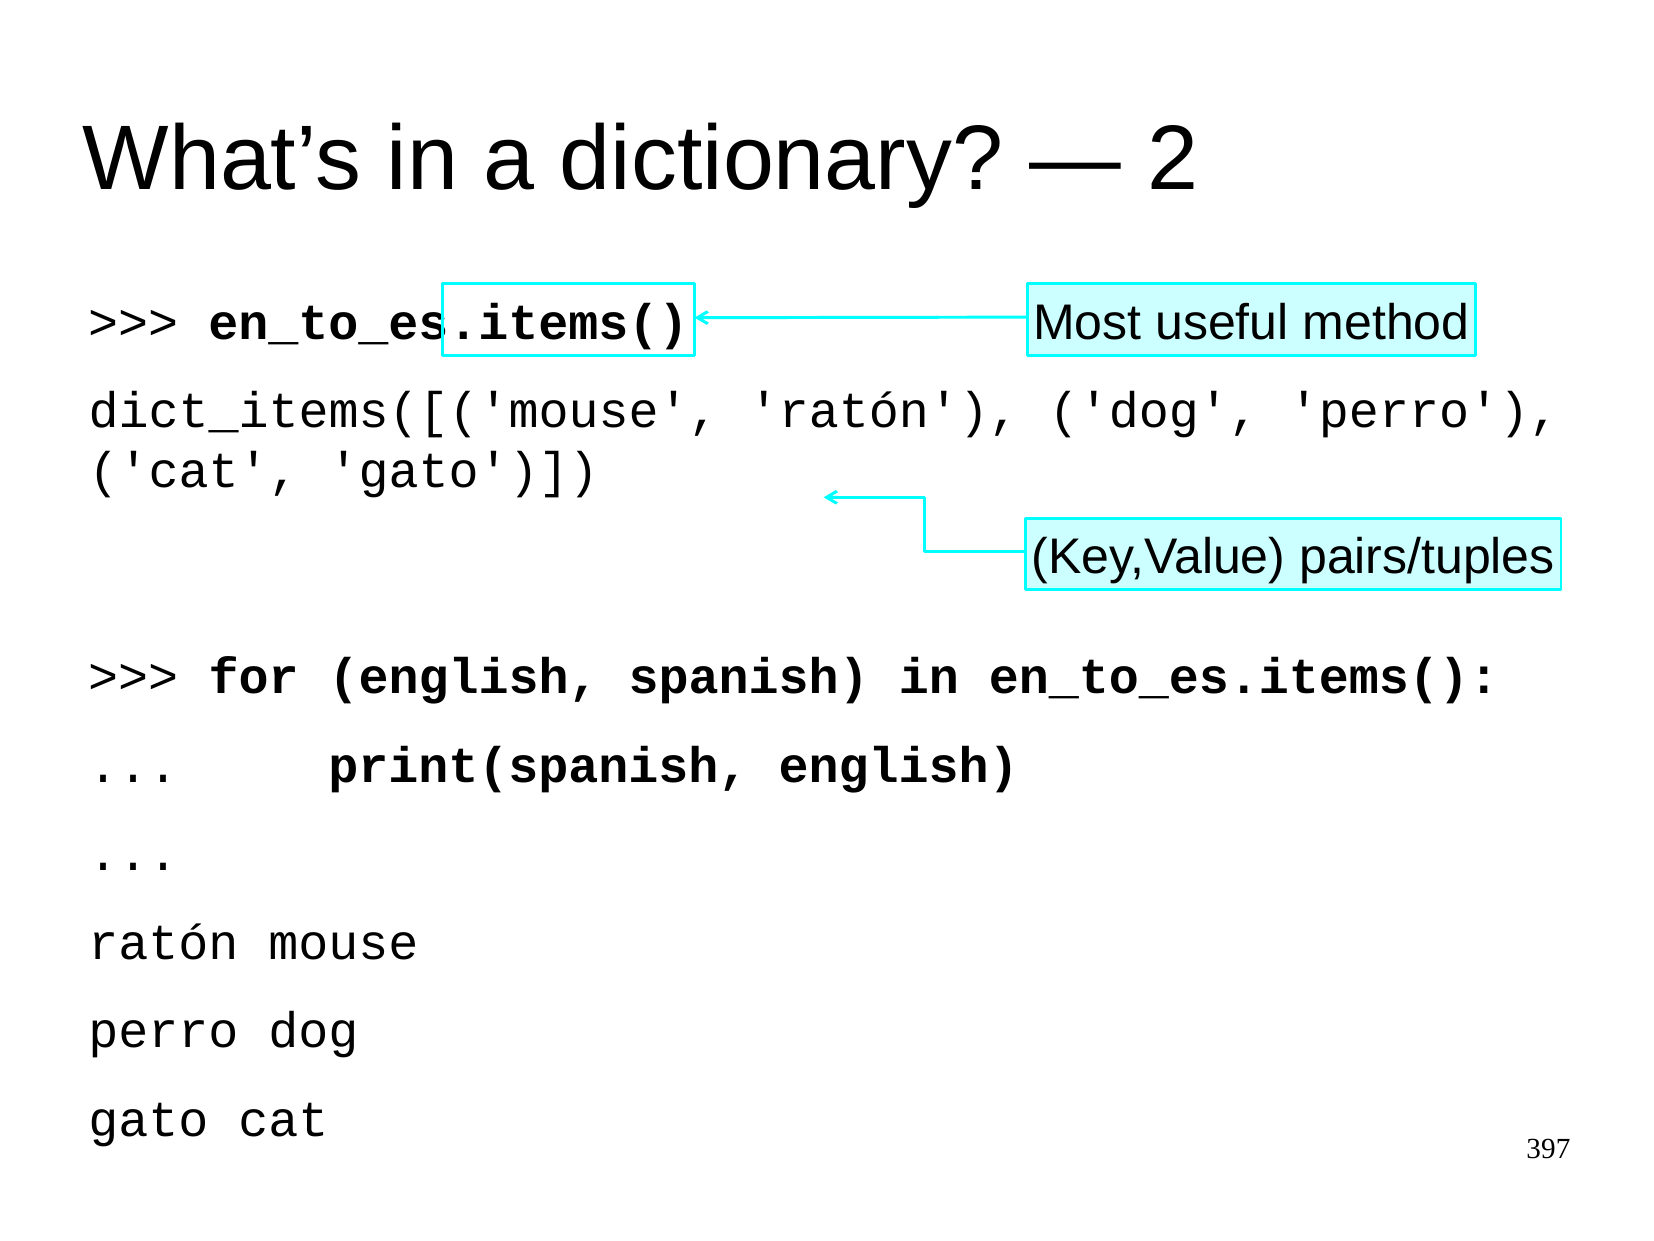

What’s in a dictionary? ― 2
>>>
en_to_es
.items()
Most useful method
dict_items([('mouse', 'ratón'), ('dog', 'perro'),
('cat', 'gato')])
(Key,Value) pairs/tuples
>>>
for (english, spanish) in en_to_es.items():
...
    print(spanish, english)
...
ratón mouse
perro dog
gato cat
397